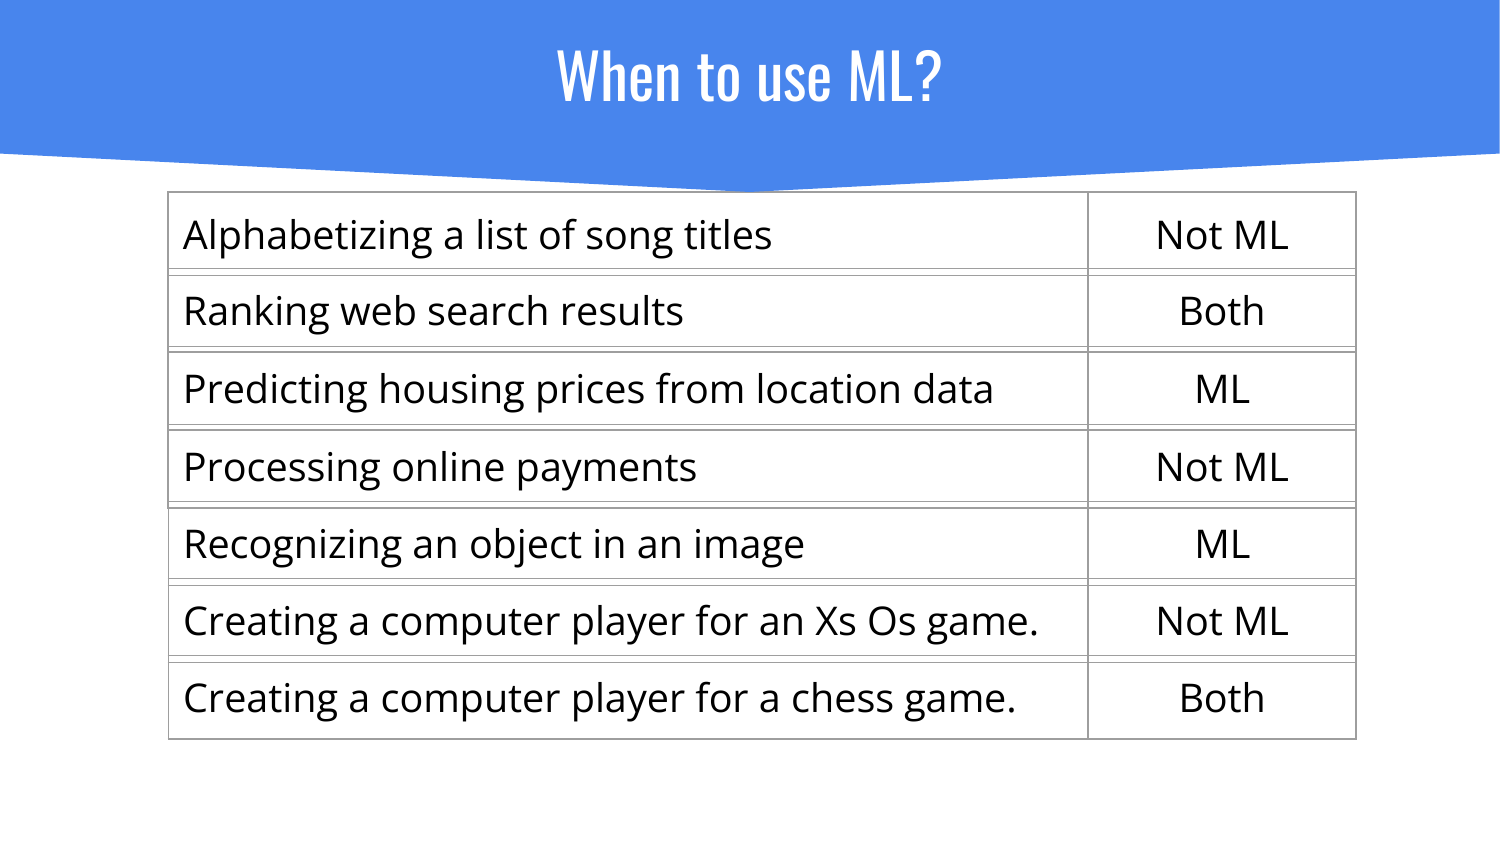

When to use ML?
| Alphabetizing a list of song titles |
| --- |
| Not ML |
| --- |
| Ranking web search results |
| --- |
| Both |
| --- |
| Predicting housing prices from location data |
| --- |
| ML |
| --- |
| Processing online payments |
| --- |
| Not ML |
| --- |
| Recognizing an object in an image |
| --- |
| ML |
| --- |
| Creating a computer player for an Xs Os game. |
| --- |
| Not ML |
| --- |
| Creating a computer player for a chess game. |
| --- |
| Both |
| --- |